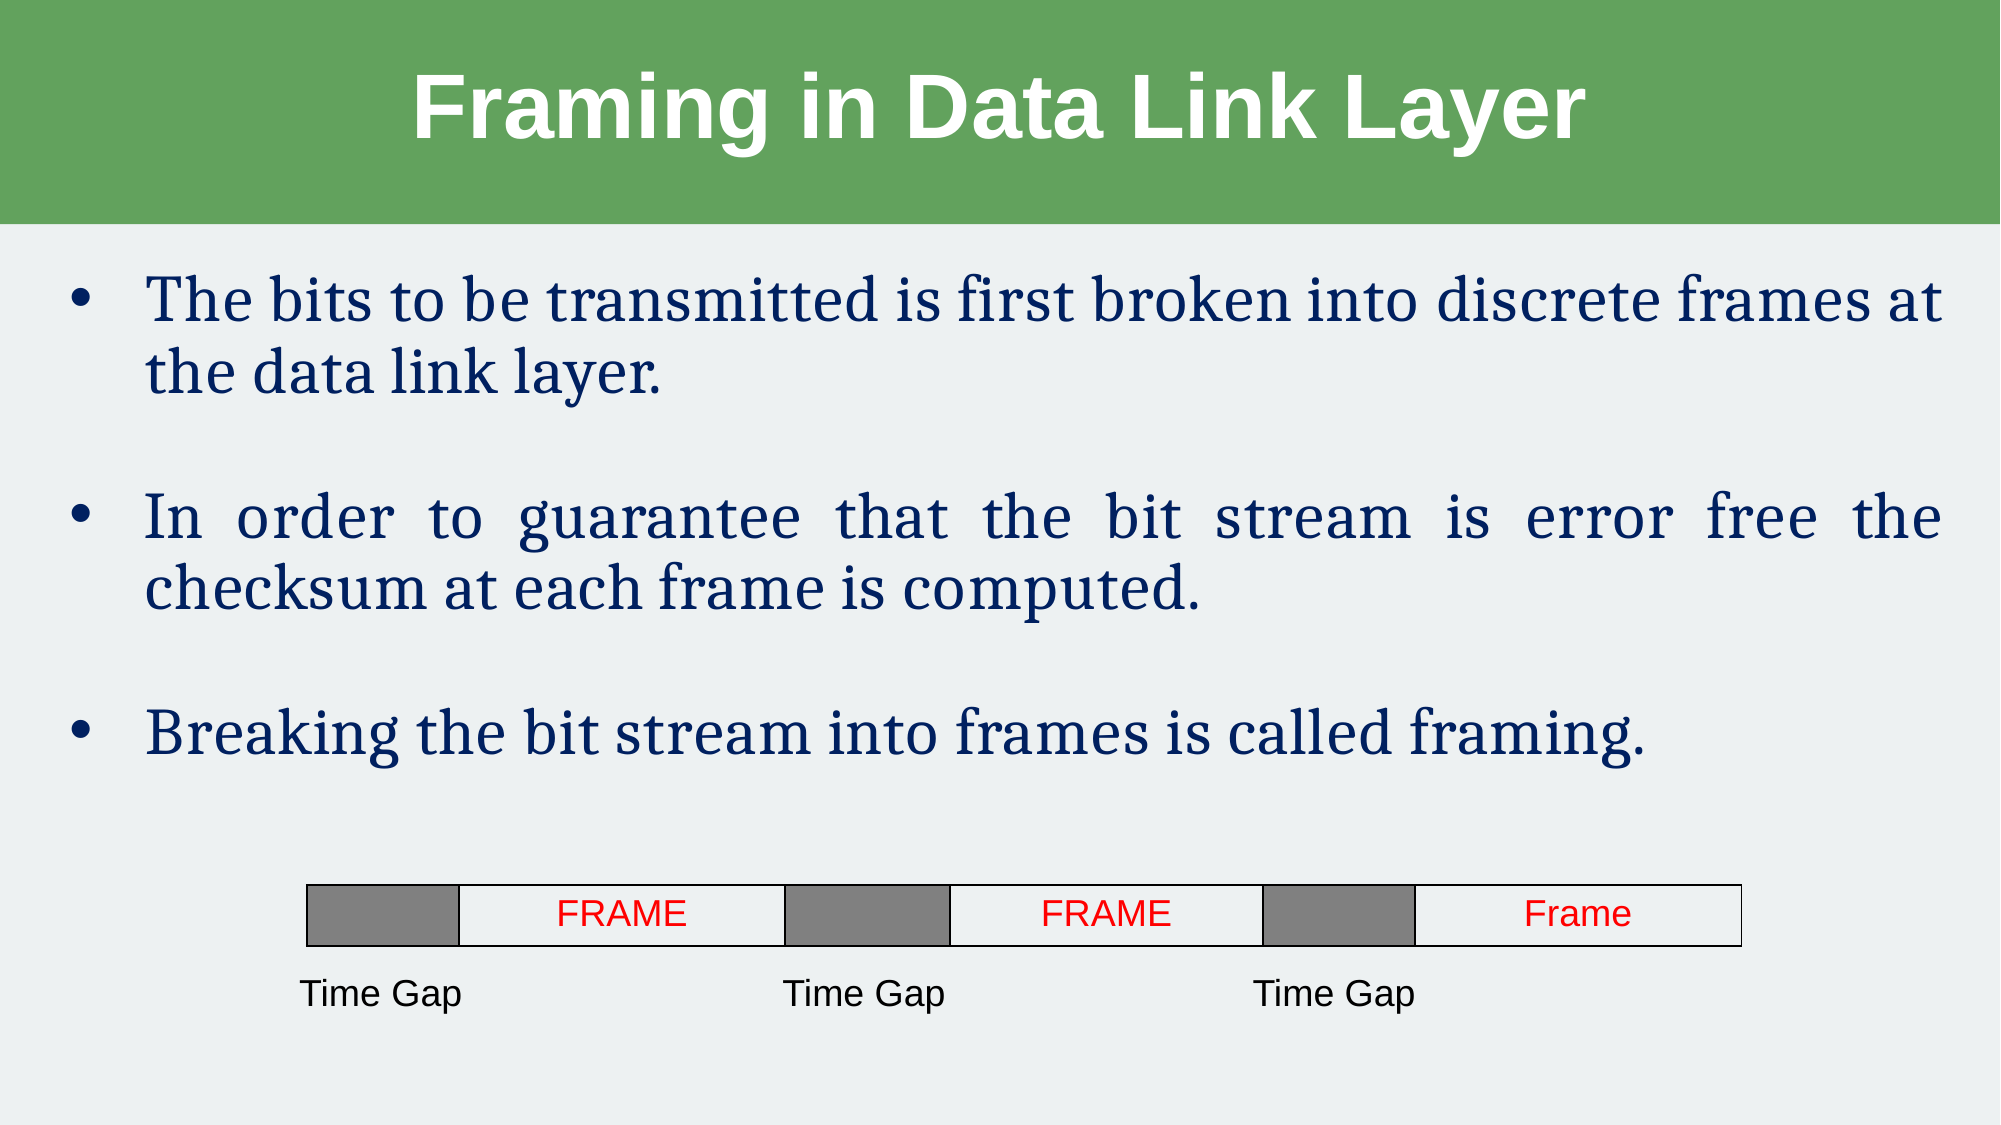

# Framing in Data Link Layer
The bits to be transmitted is first broken into discrete frames at the data link layer.

In order to guarantee that the bit stream is error free the checksum at each frame is computed.

Breaking the bit stream into frames is called framing.
|  | FRAME |  | FRAME |  | Frame |
| --- | --- | --- | --- | --- | --- |
Time Gap
Time Gap
Time Gap